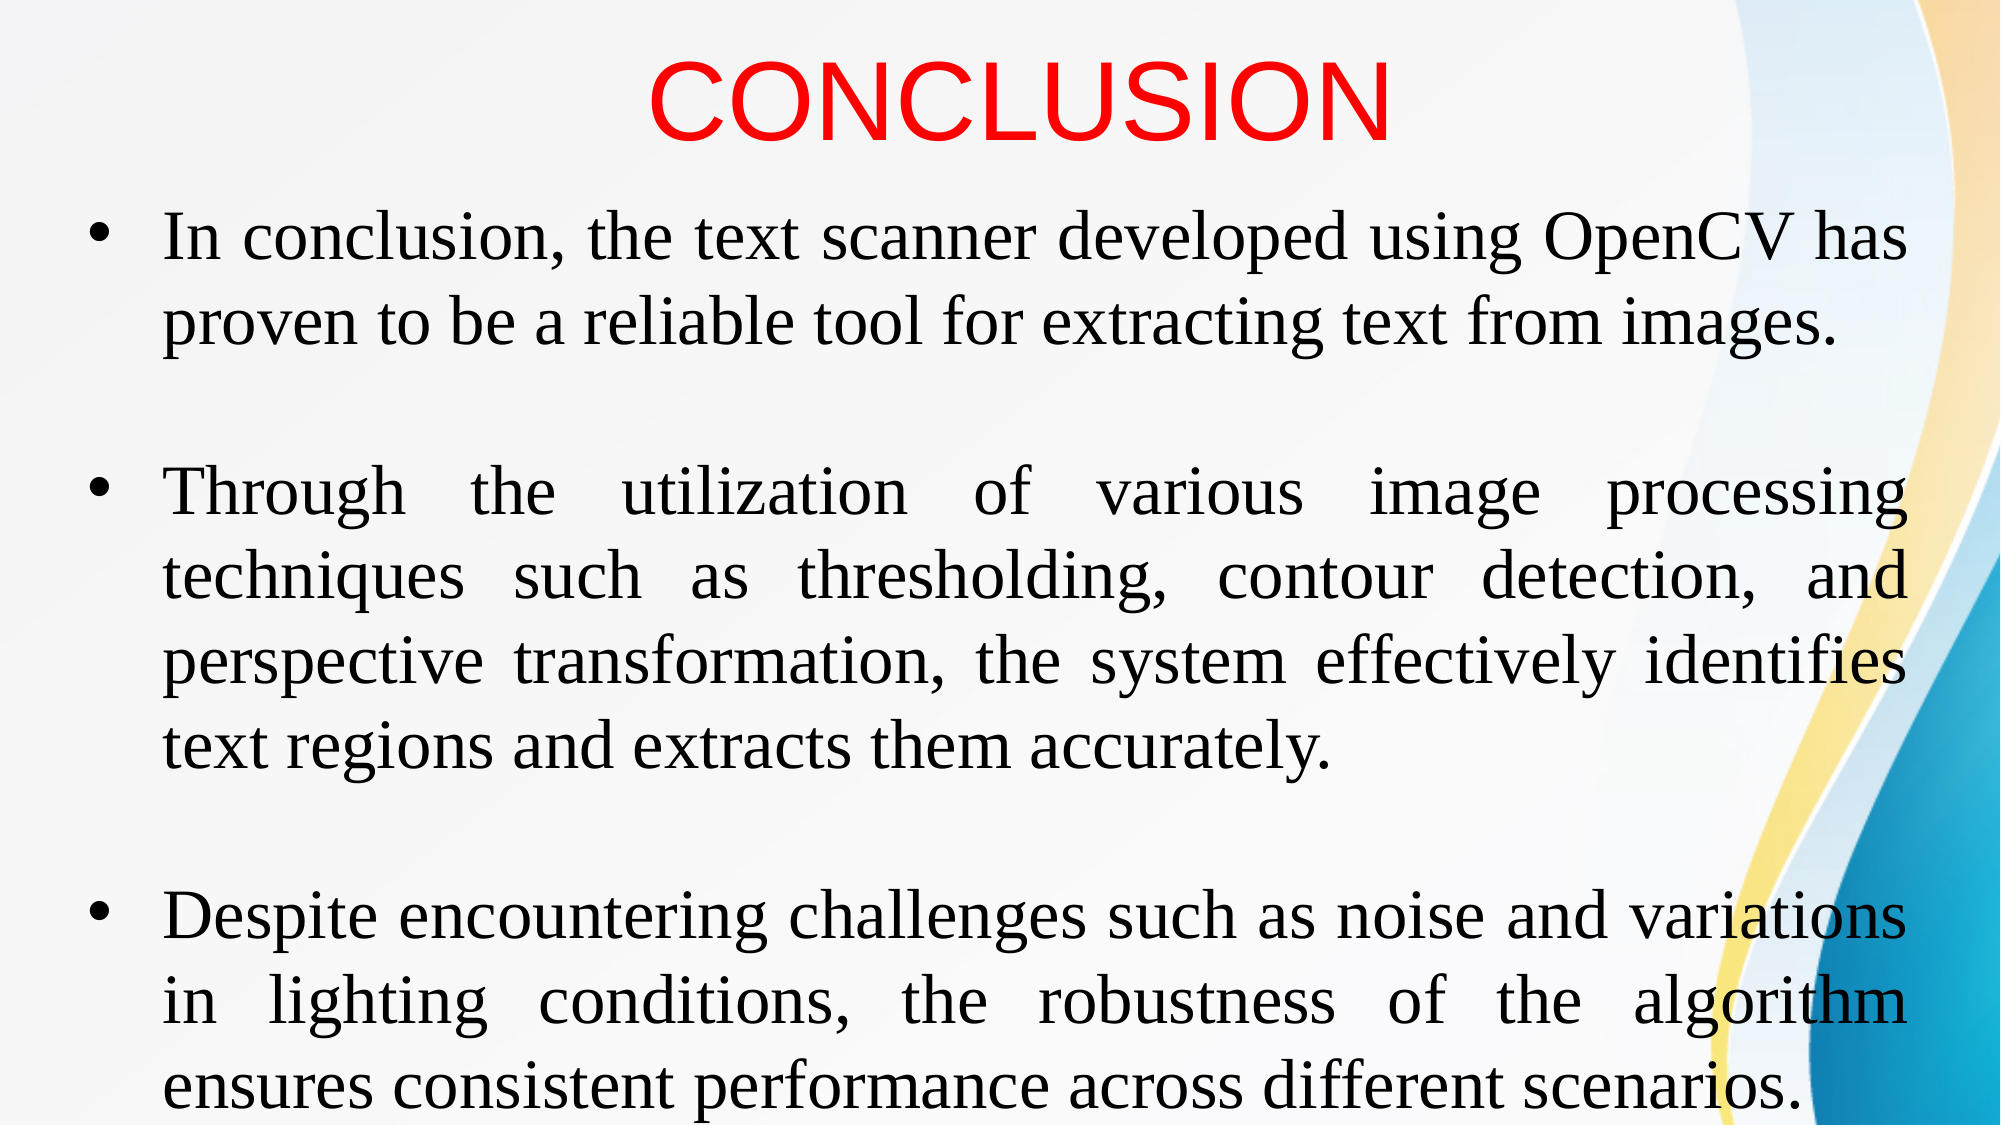

CONCLUSION

In conclusion, the text scanner developed using OpenCV has proven to be a reliable tool for extracting text from images.

Through the utilization of various image processing techniques such as thresholding, contour detection, and perspective transformation, the system effectively identifies text regions and extracts them accurately.

Despite encountering challenges such as noise and variations in lighting conditions, the robustness of the algorithm ensures consistent performance across different scenarios.